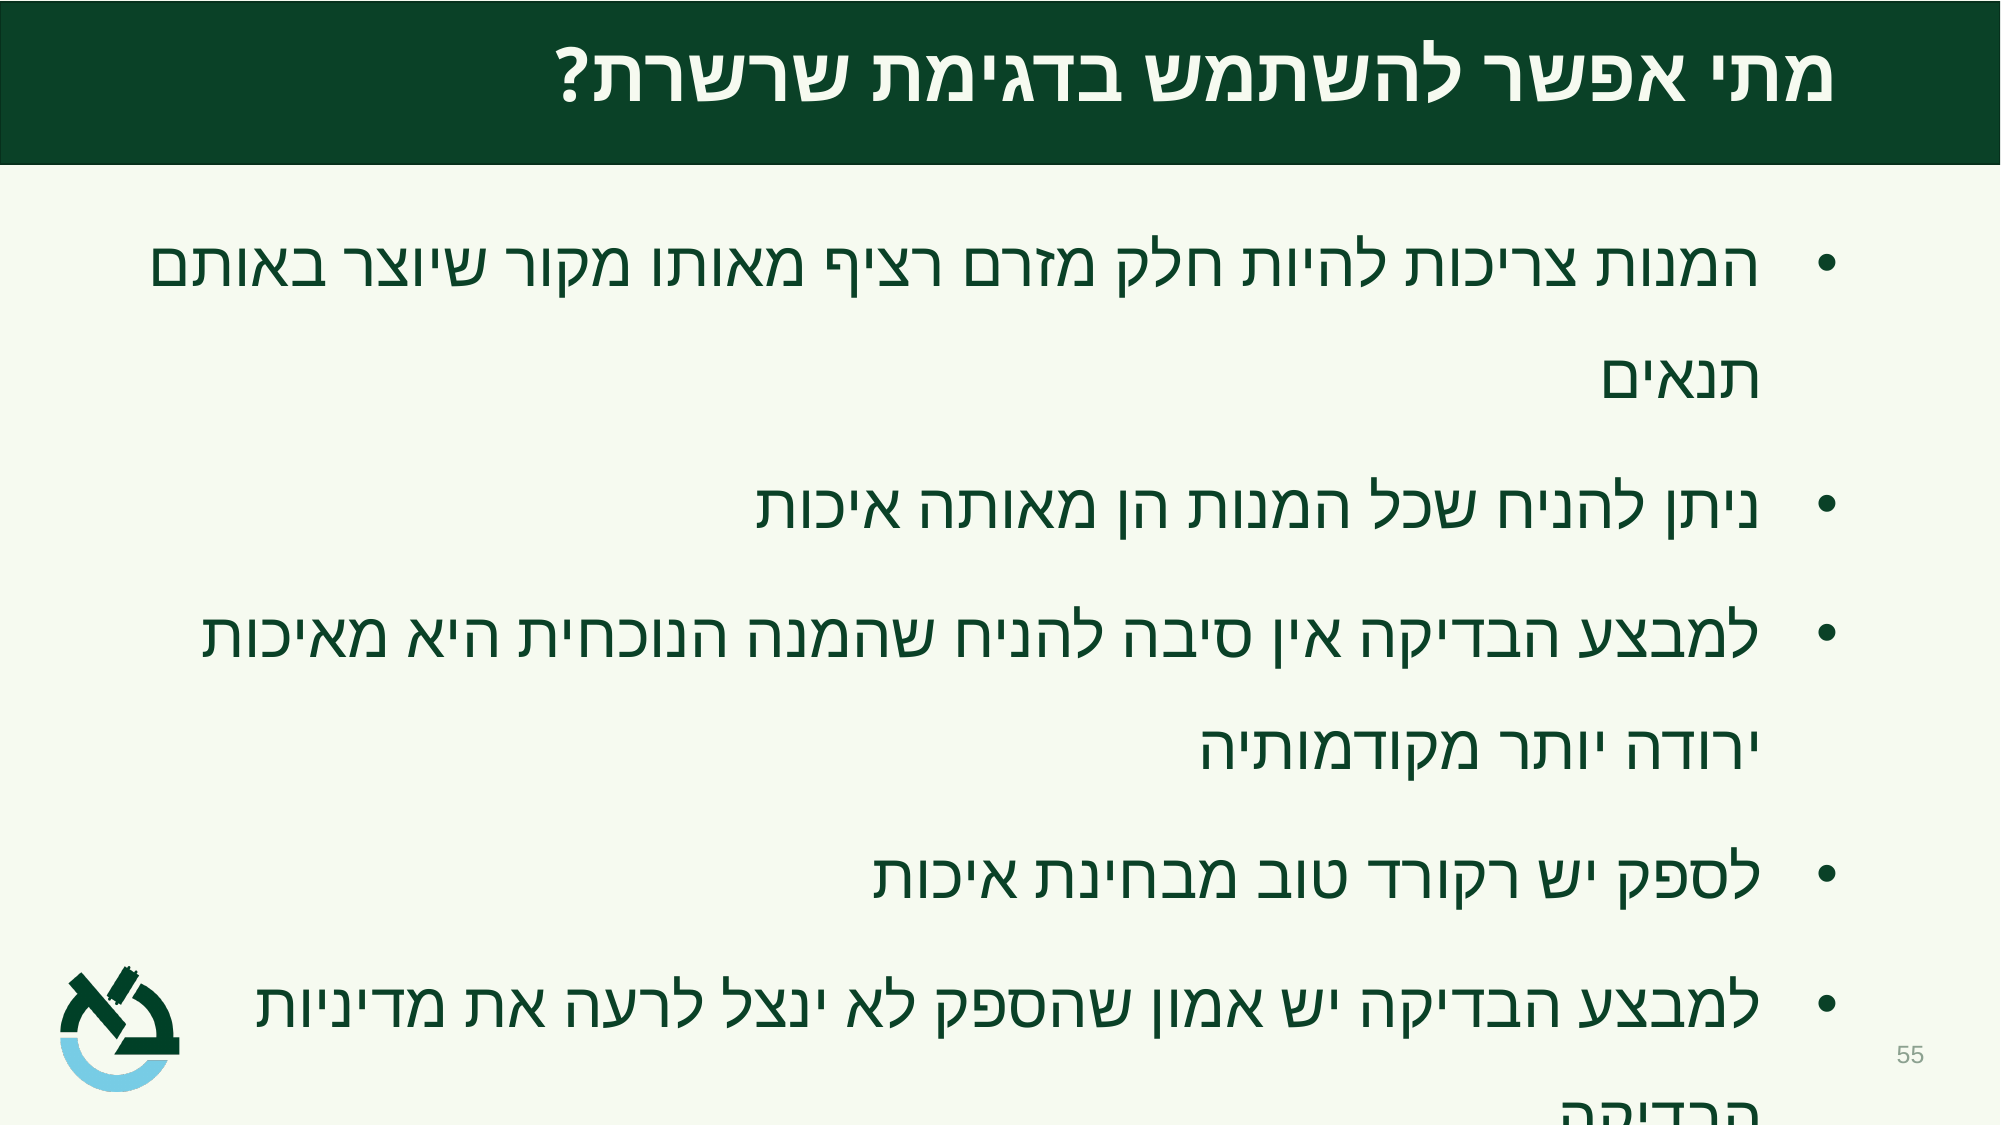

# מתי אפשר להשתמש בדגימת שרשרת?
המנות צריכות להיות חלק מזרם רציף מאותו מקור שיוצר באותם תנאים
ניתן להניח שכל המנות הן מאותה איכות
למבצע הבדיקה אין סיבה להניח שהמנה הנוכחית היא מאיכות ירודה יותר מקודמותיה
לספק יש רקורד טוב מבחינת איכות
למבצע הבדיקה יש אמון שהספק לא ינצל לרעה את מדיניות הבדיקה
55